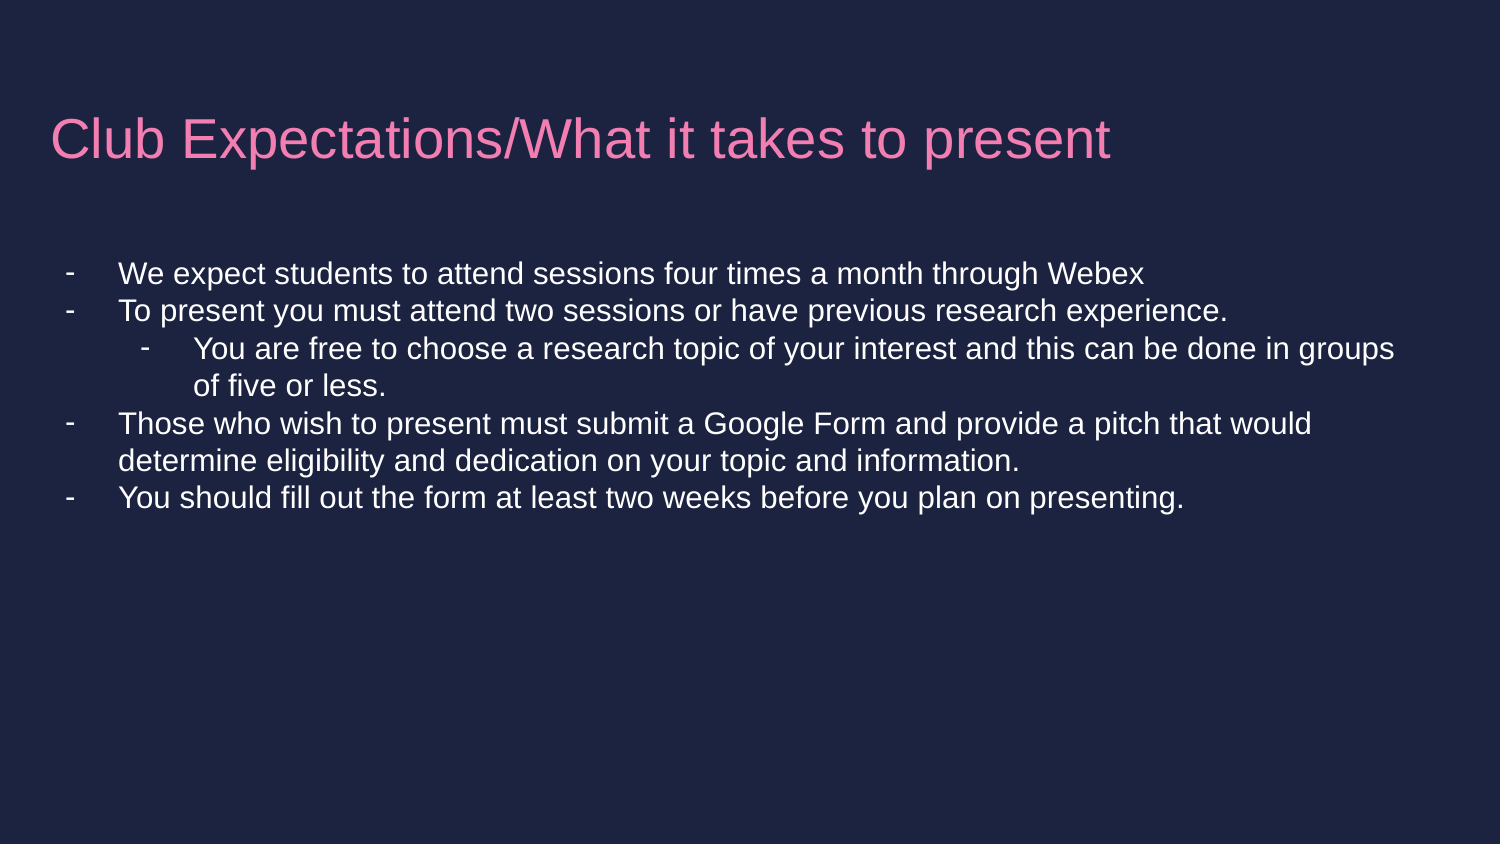

# Club Expectations/What it takes to present
We expect students to attend sessions four times a month through Webex
To present you must attend two sessions or have previous research experience.
You are free to choose a research topic of your interest and this can be done in groups of five or less.
Those who wish to present must submit a Google Form and provide a pitch that would determine eligibility and dedication on your topic and information.
You should fill out the form at least two weeks before you plan on presenting.